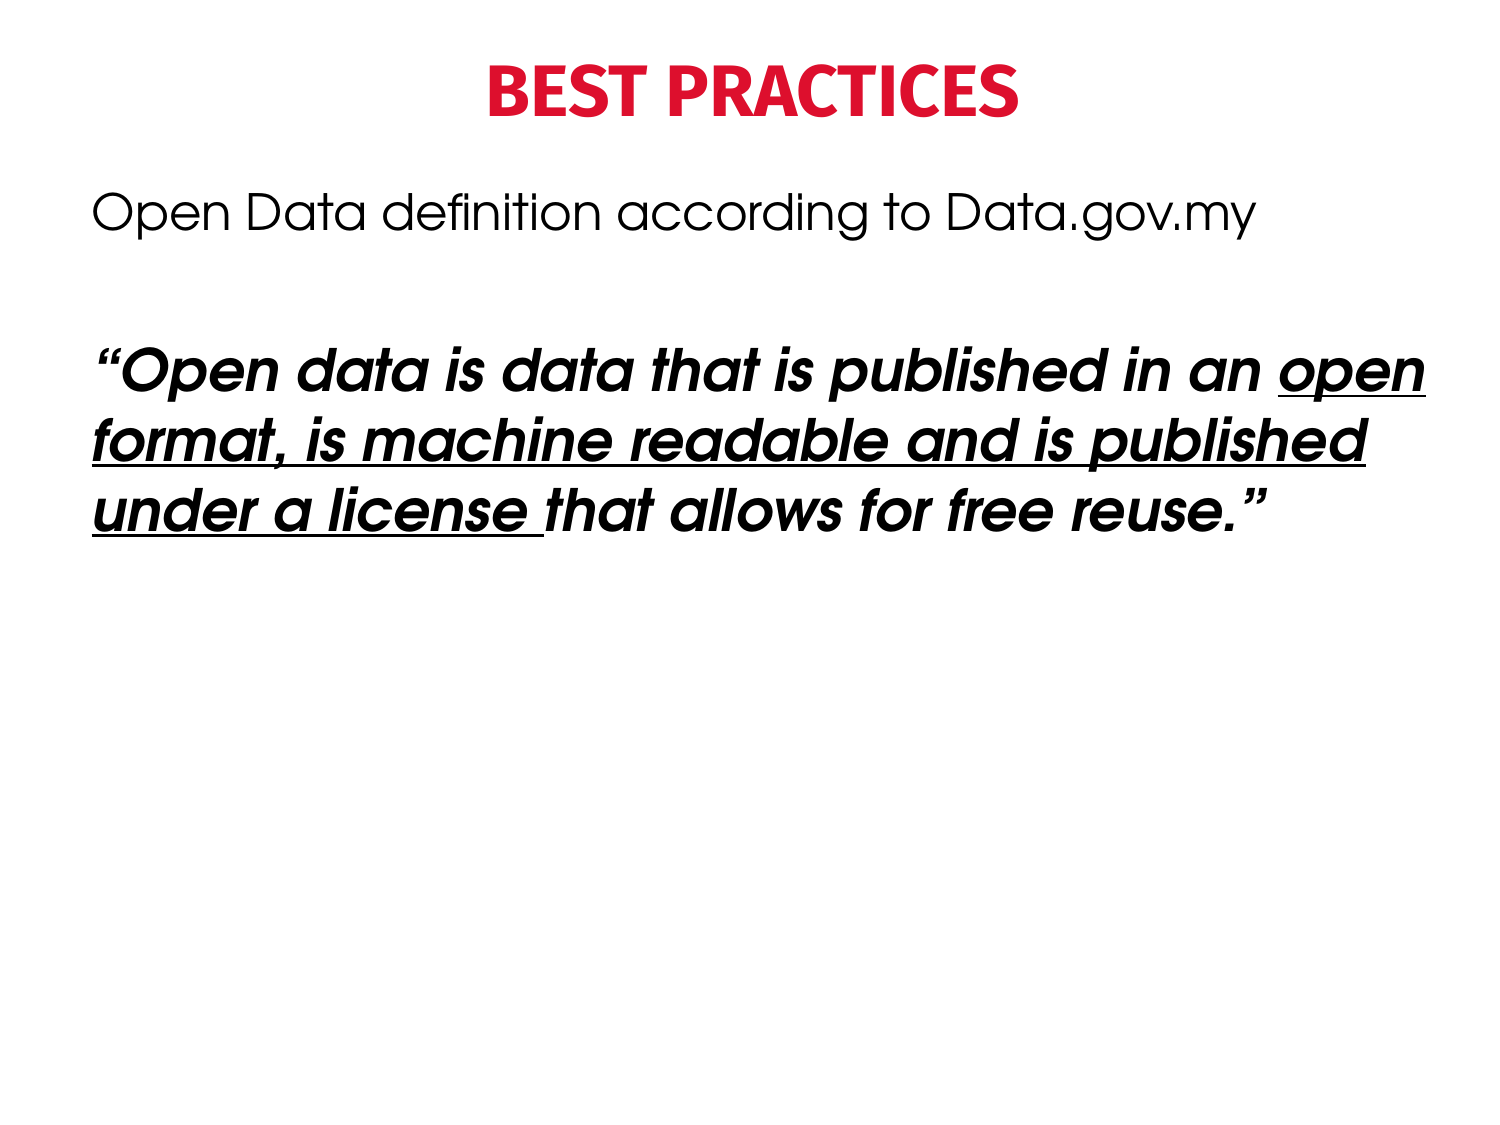

# BEST PRACTICES
Open Data definition according to Data.gov.my

“Open data is data that is published in an open format, is machine readable and is published under a license that allows for free reuse.”